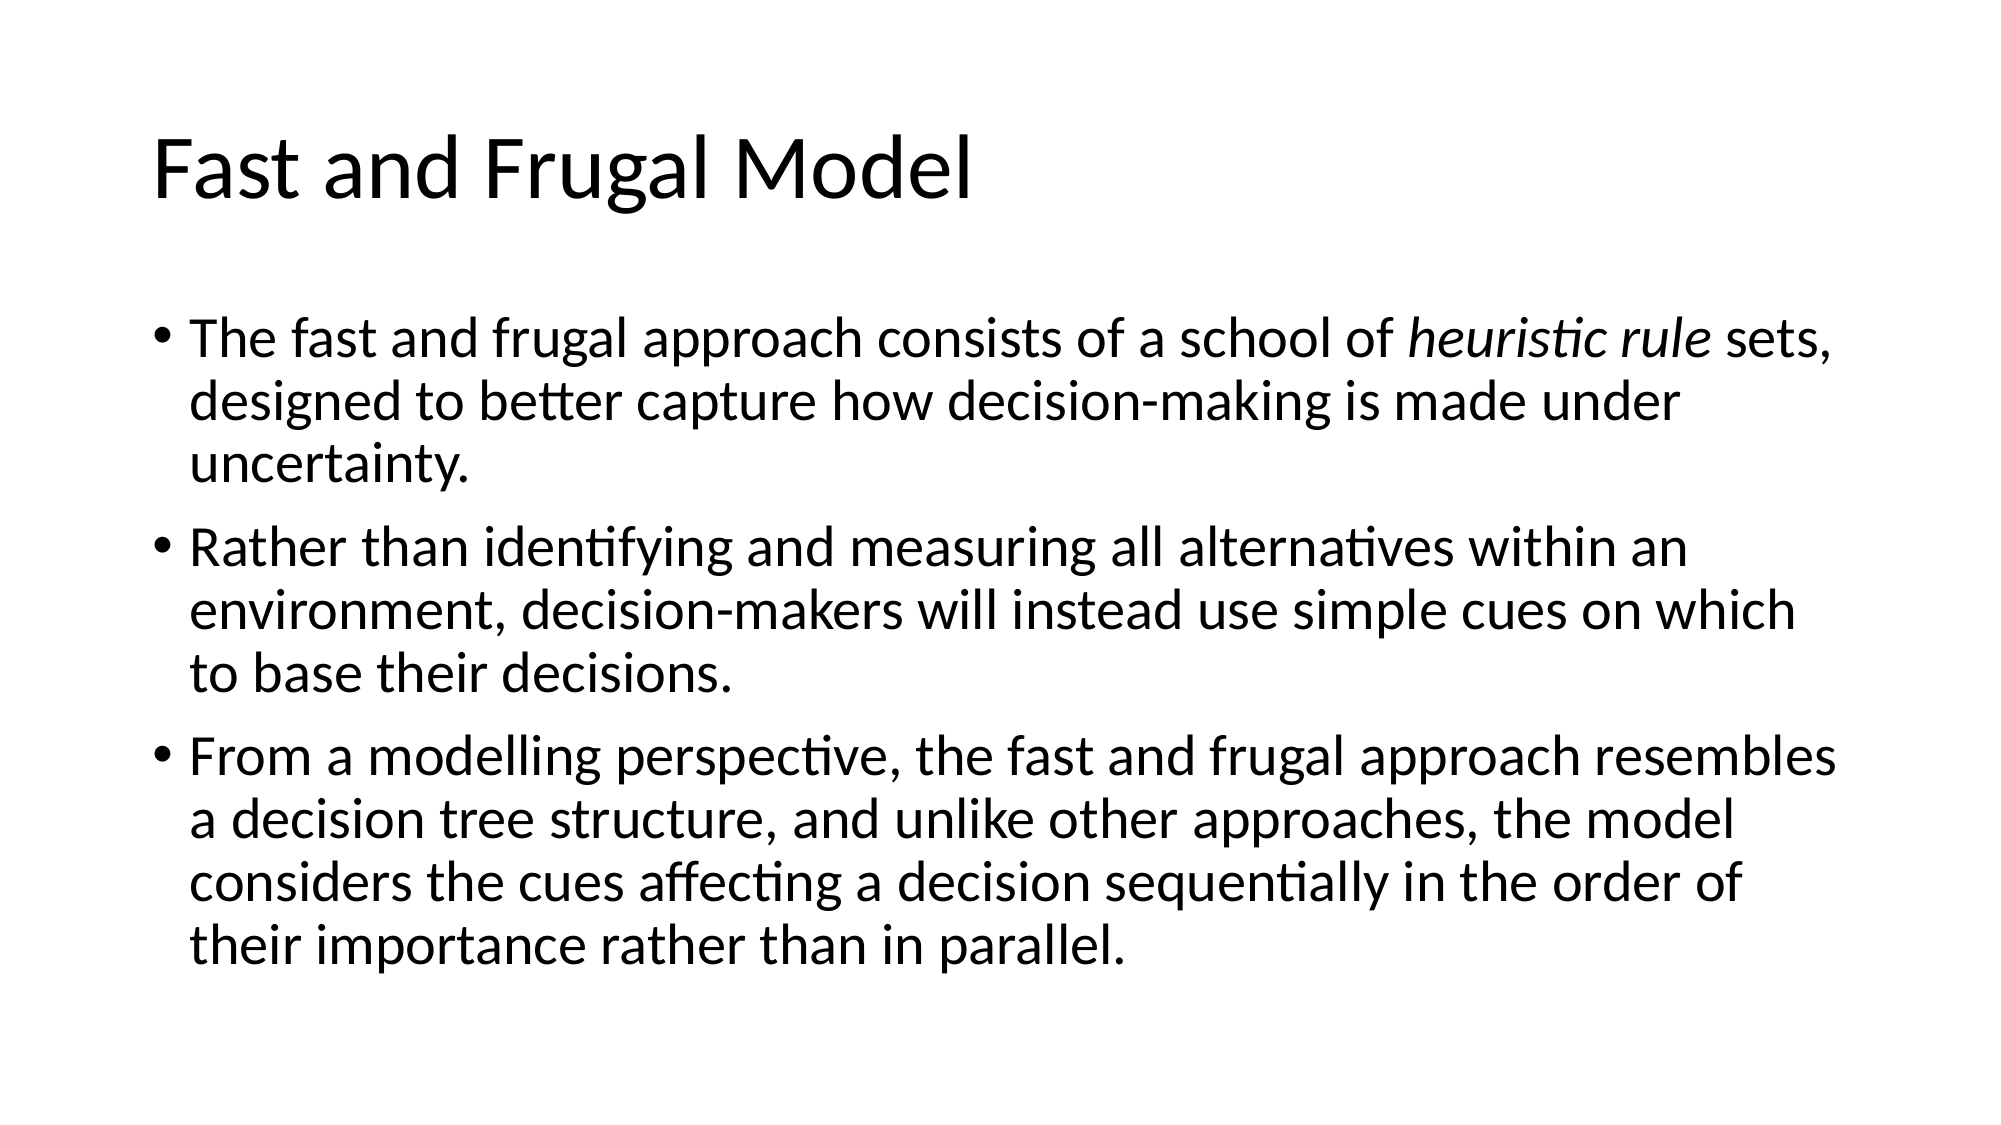

# Fast and Frugal Model
The fast and frugal approach consists of a school of heuristic rule sets, designed to better capture how decision-making is made under uncertainty.
Rather than identifying and measuring all alternatives within an environment, decision-makers will instead use simple cues on which to base their decisions.
From a modelling perspective, the fast and frugal approach resembles a decision tree structure, and unlike other approaches, the model considers the cues affecting a decision sequentially in the order of their importance rather than in parallel.